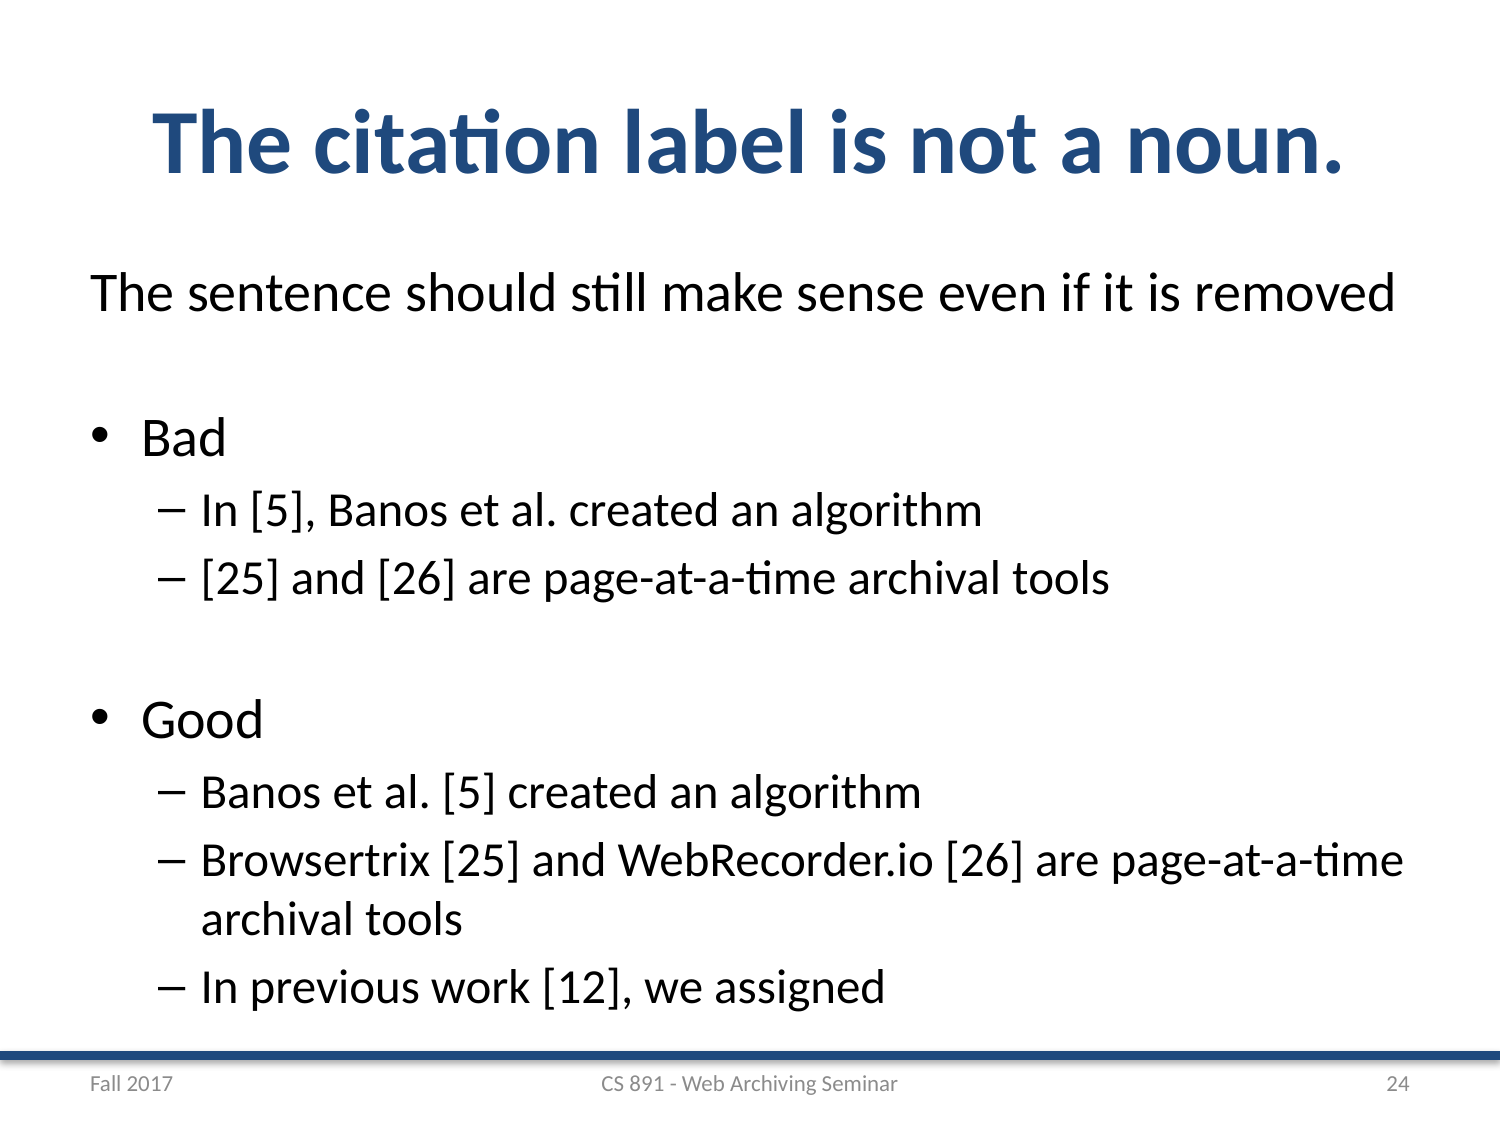

# The citation label is not a noun.
The sentence should still make sense even if it is removed

Bad
In [5], Banos et al. created an algorithm
[25] and [26] are page-at-a-time archival tools

Good
Banos et al. [5] created an algorithm
Browsertrix [25] and WebRecorder.io [26] are page-at-a-time archival tools
In previous work [12], we assigned
Fall 2017
CS 891 - Web Archiving Seminar
24